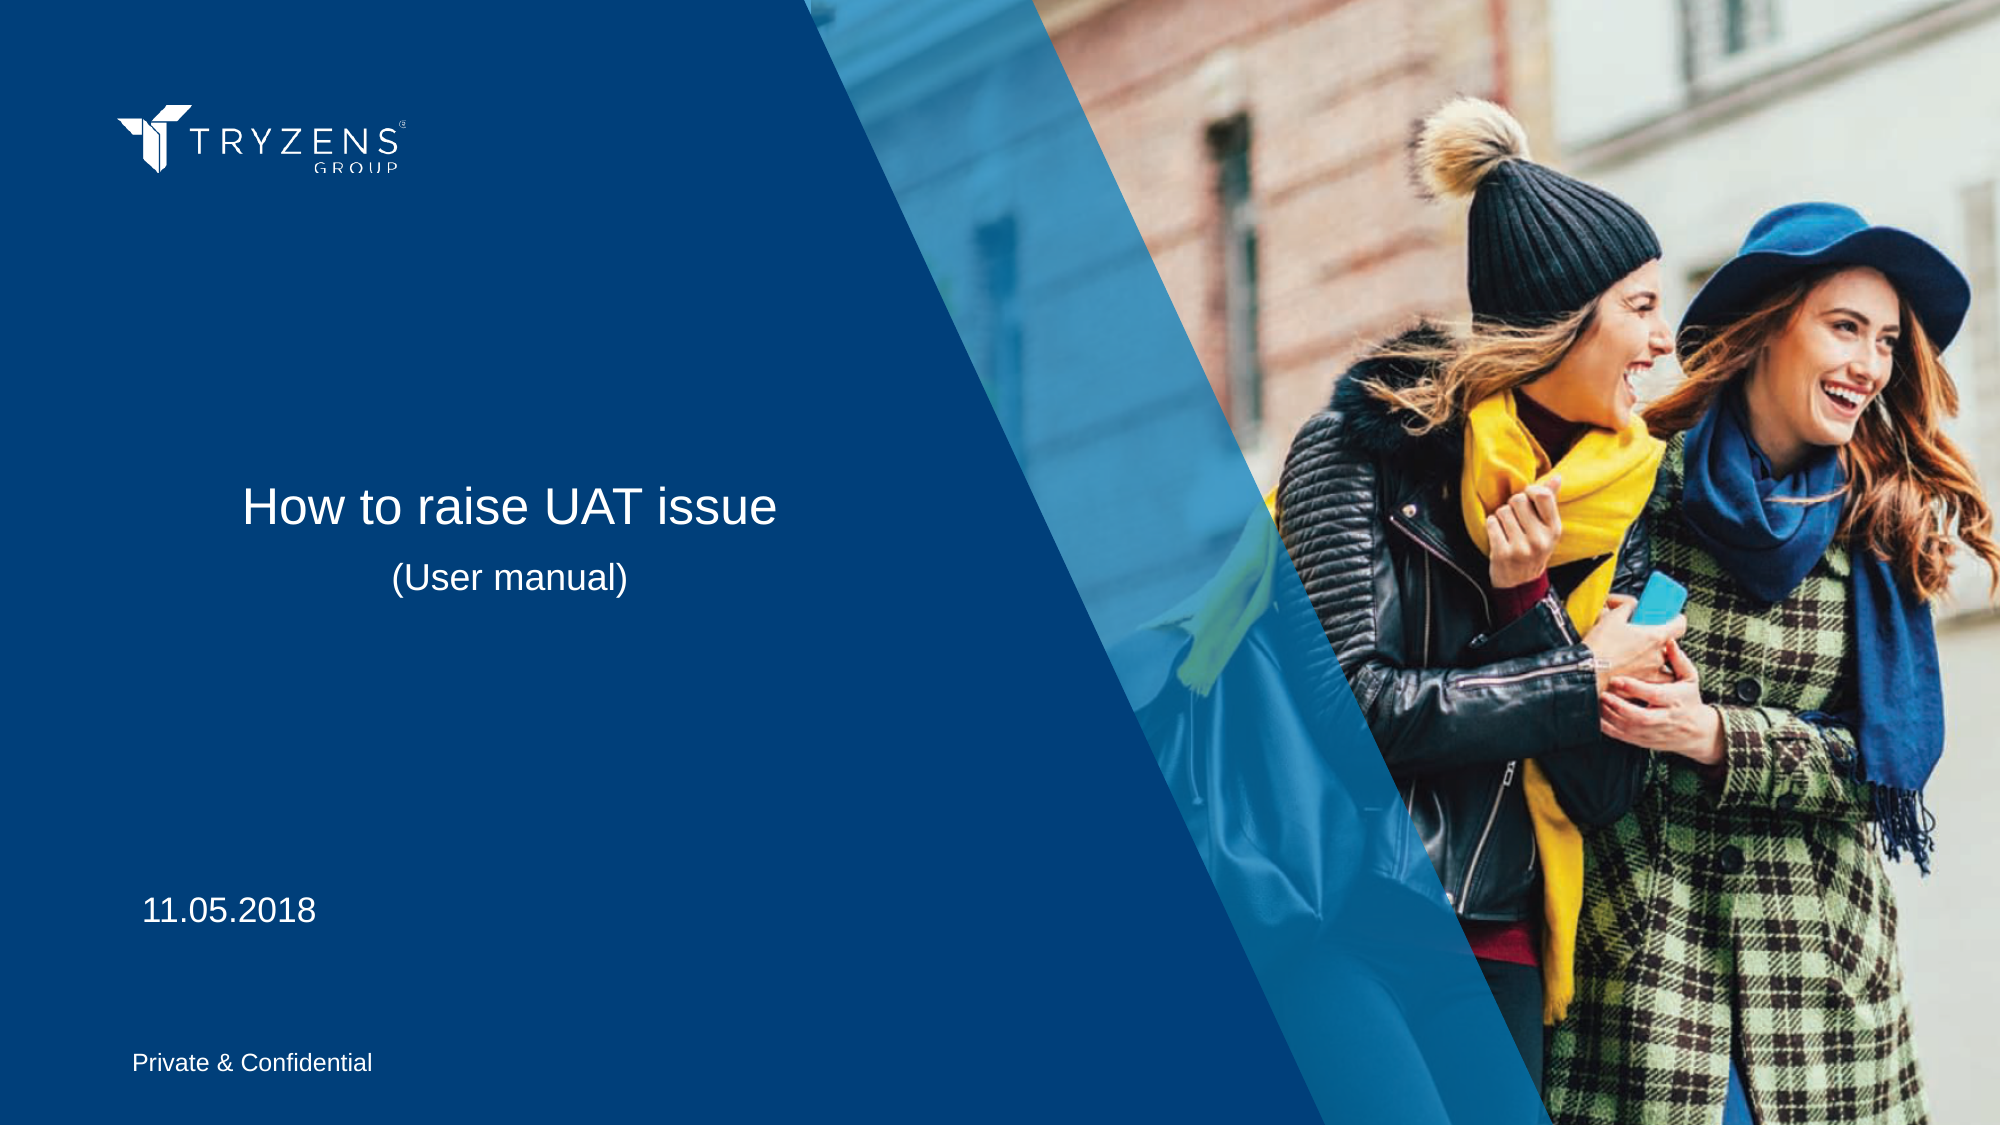

How to raise UAT issue

(User manual)
11.05.2018